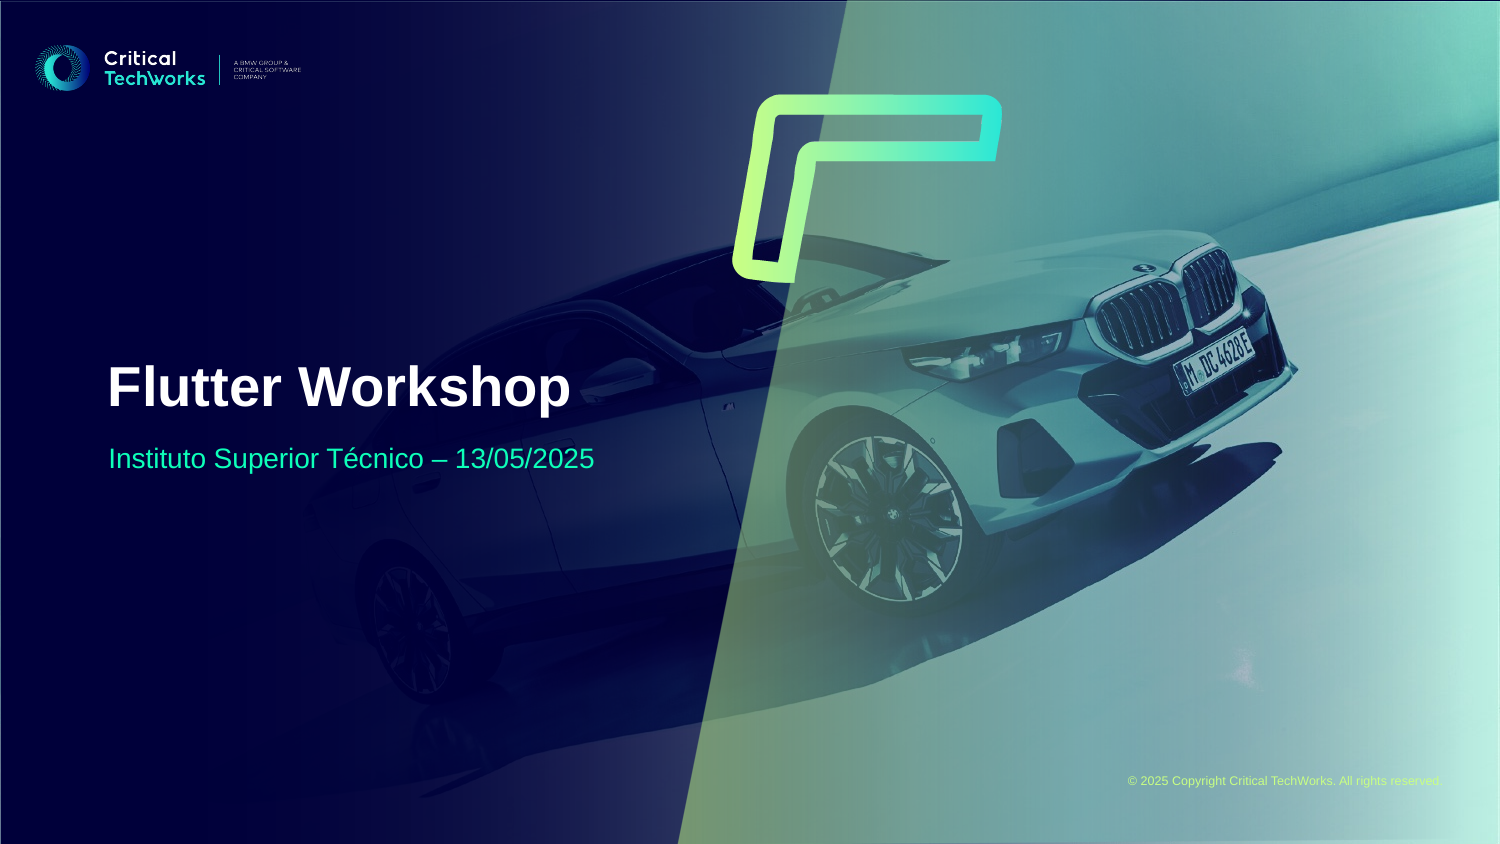

Flutter Workshop
Instituto Superior Técnico – 13/05/2025